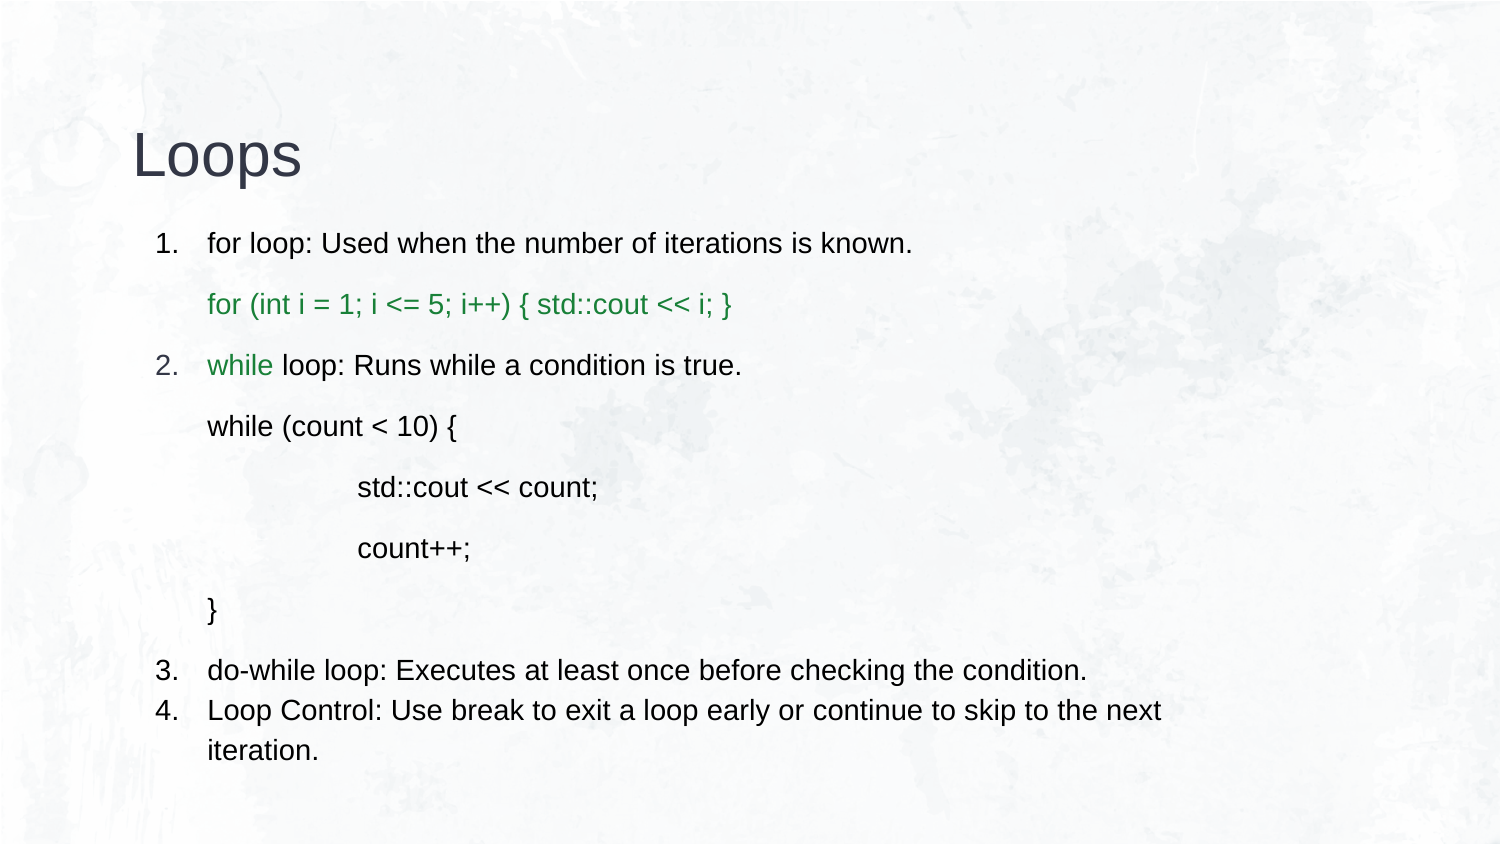

# Loops
for loop: Used when the number of iterations is known.
for (int i = 1; i <= 5; i++) { std::cout << i; }
while loop: Runs while a condition is true.
while (count < 10) {
	std::cout << count;
	count++;
}
do-while loop: Executes at least once before checking the condition.
Loop Control: Use break to exit a loop early or continue to skip to the next iteration.